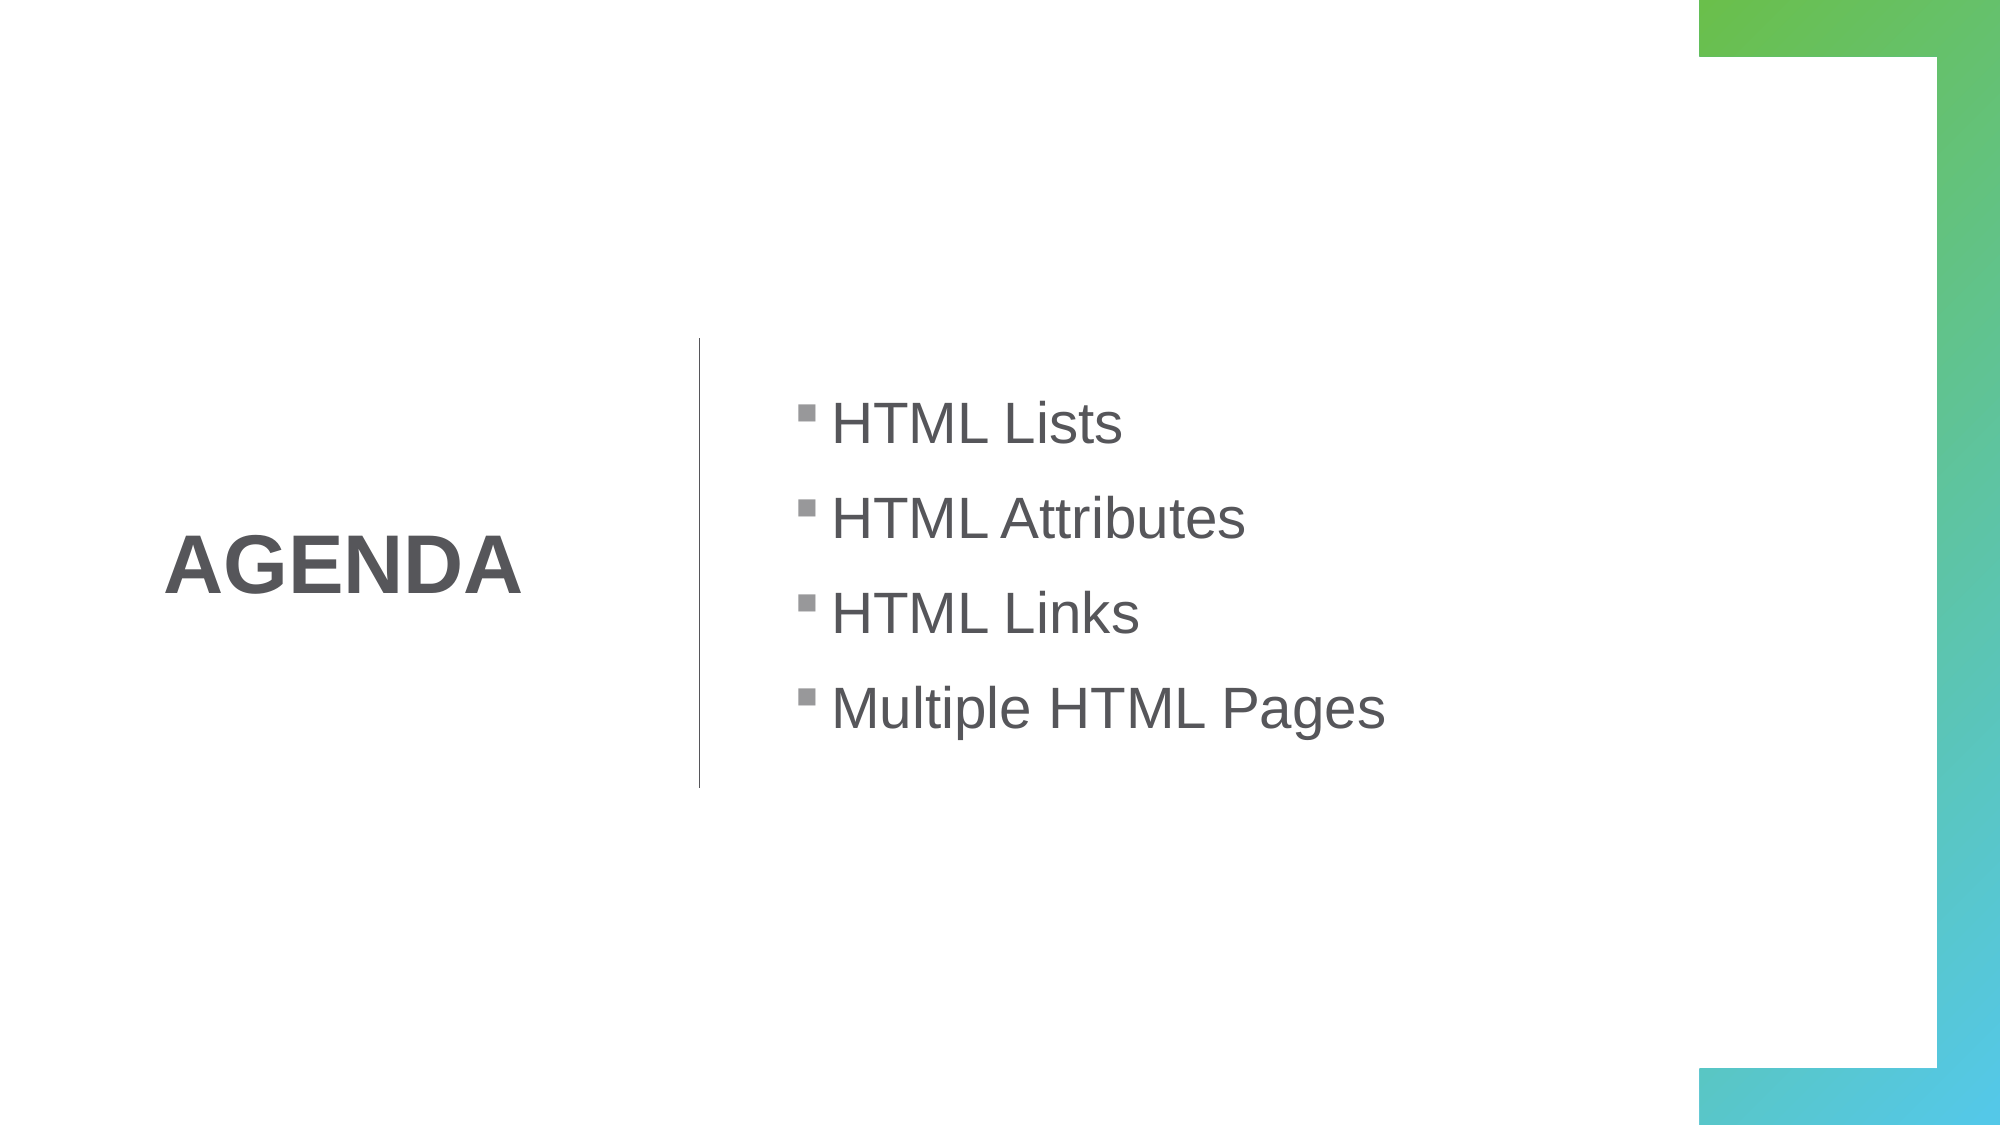

# Agenda
HTML Lists
HTML Attributes
HTML Links
Multiple HTML Pages